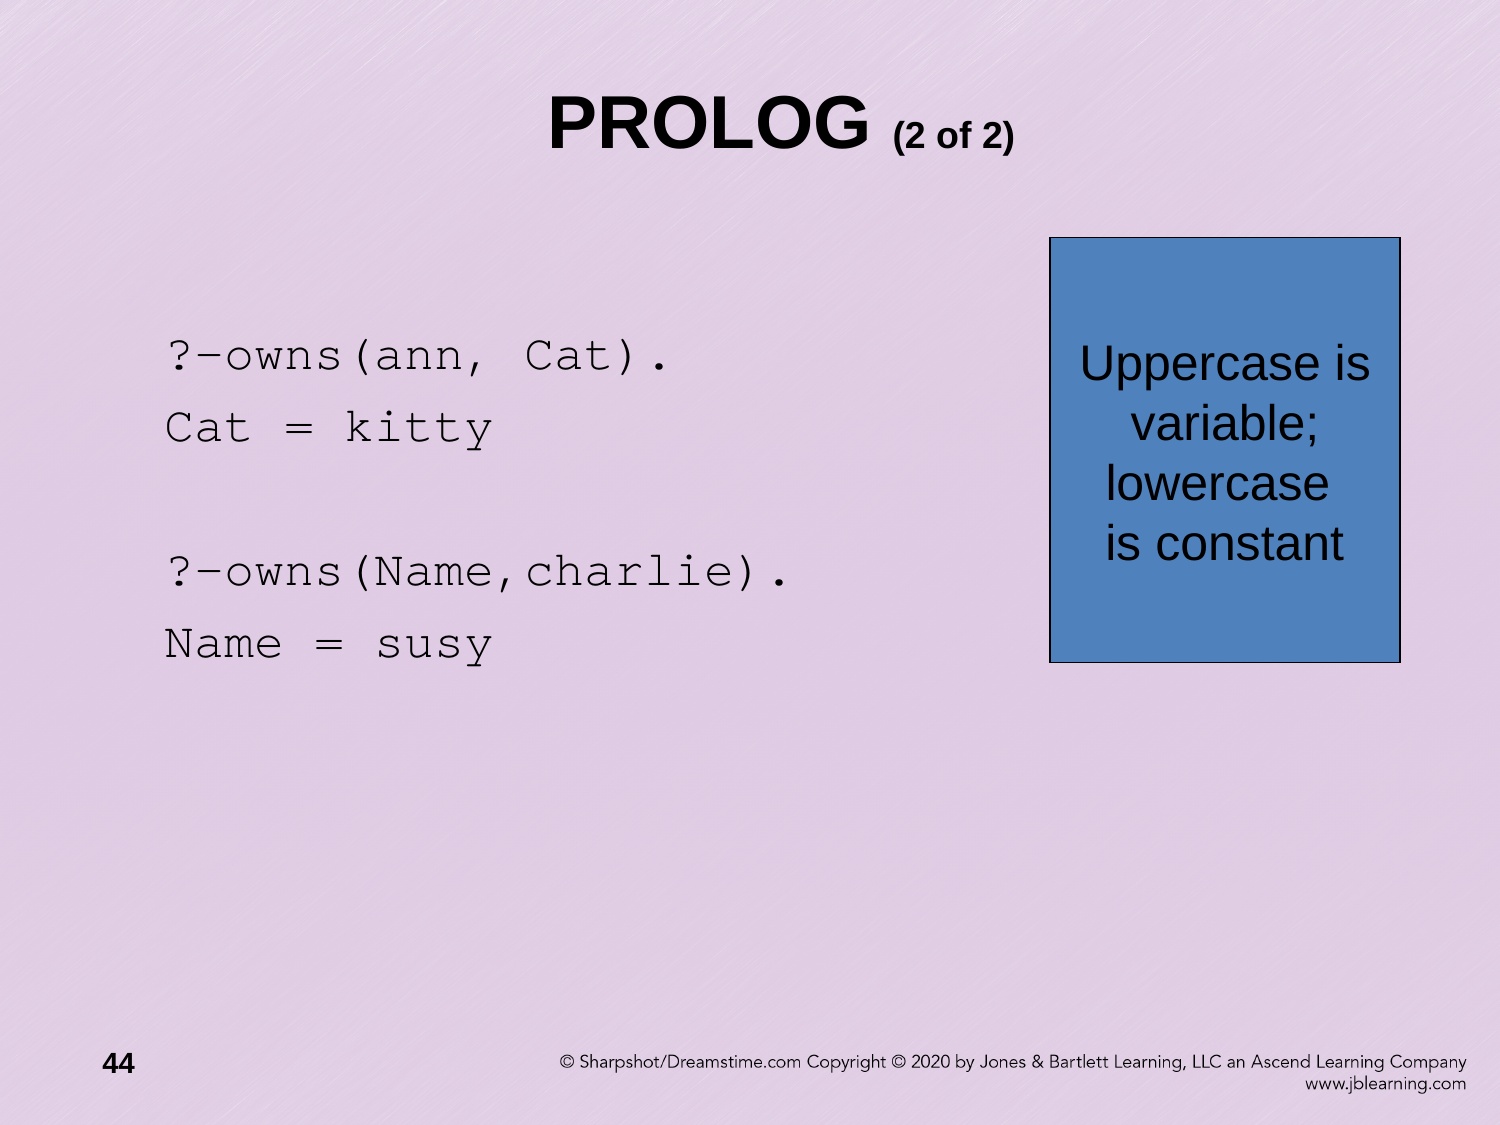

PROLOG (2 of 2)
Uppercase is
variable;
lowercase
is constant
?-owns(ann, Cat).
Cat = kitty

?-owns(Name,charlie).
Name = susy

44